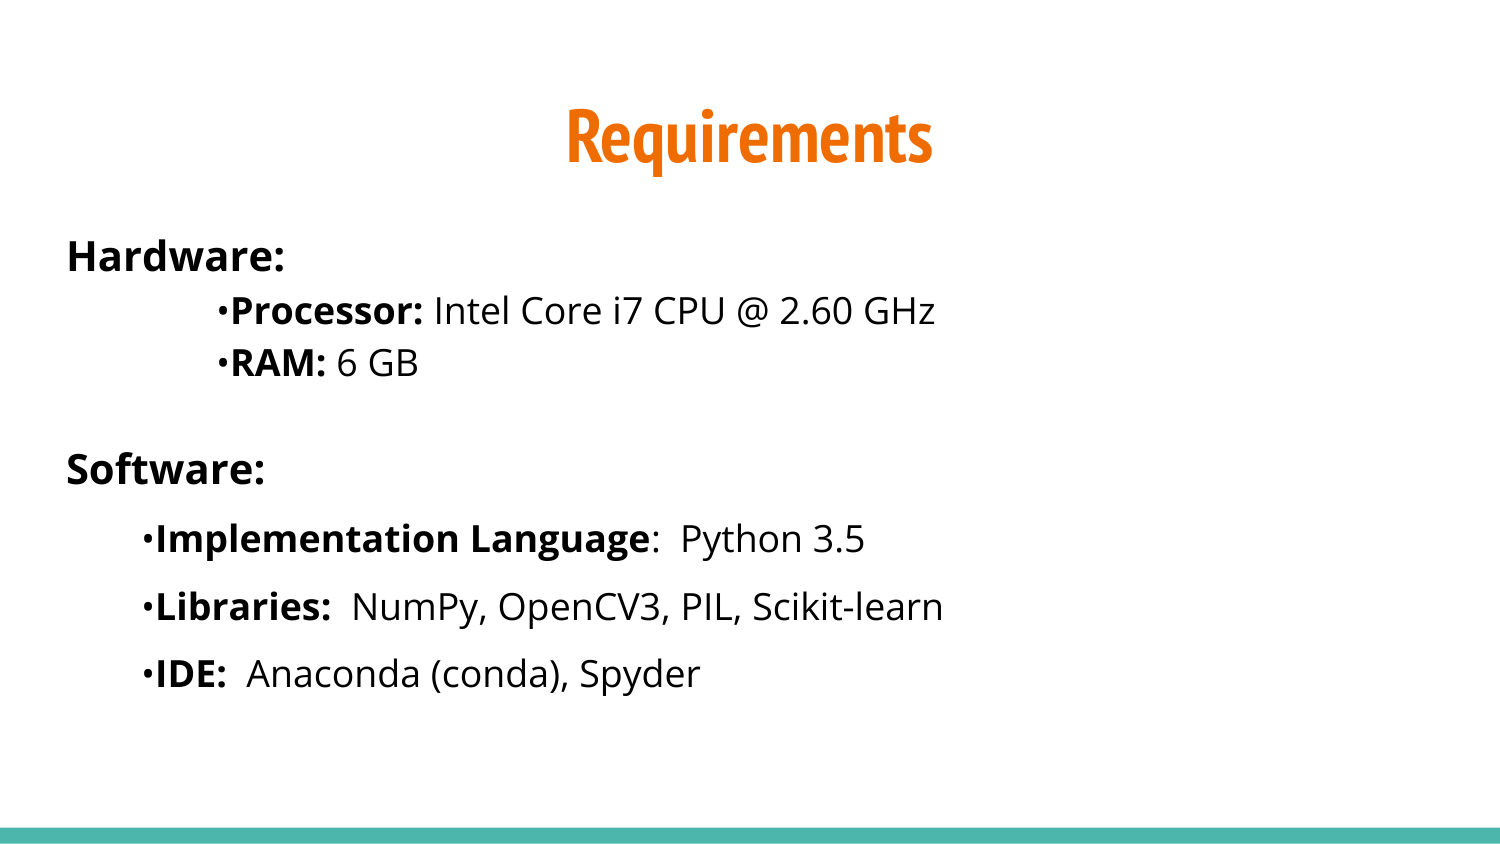

# Requirements
Hardware:
	•Processor: Intel Core i7 CPU @ 2.60 GHz
	•RAM: 6 GB

Software:
•Implementation Language:  Python 3.5
•Libraries:  NumPy, OpenCV3, PIL, Scikit-learn
•IDE:  Anaconda (conda), Spyder